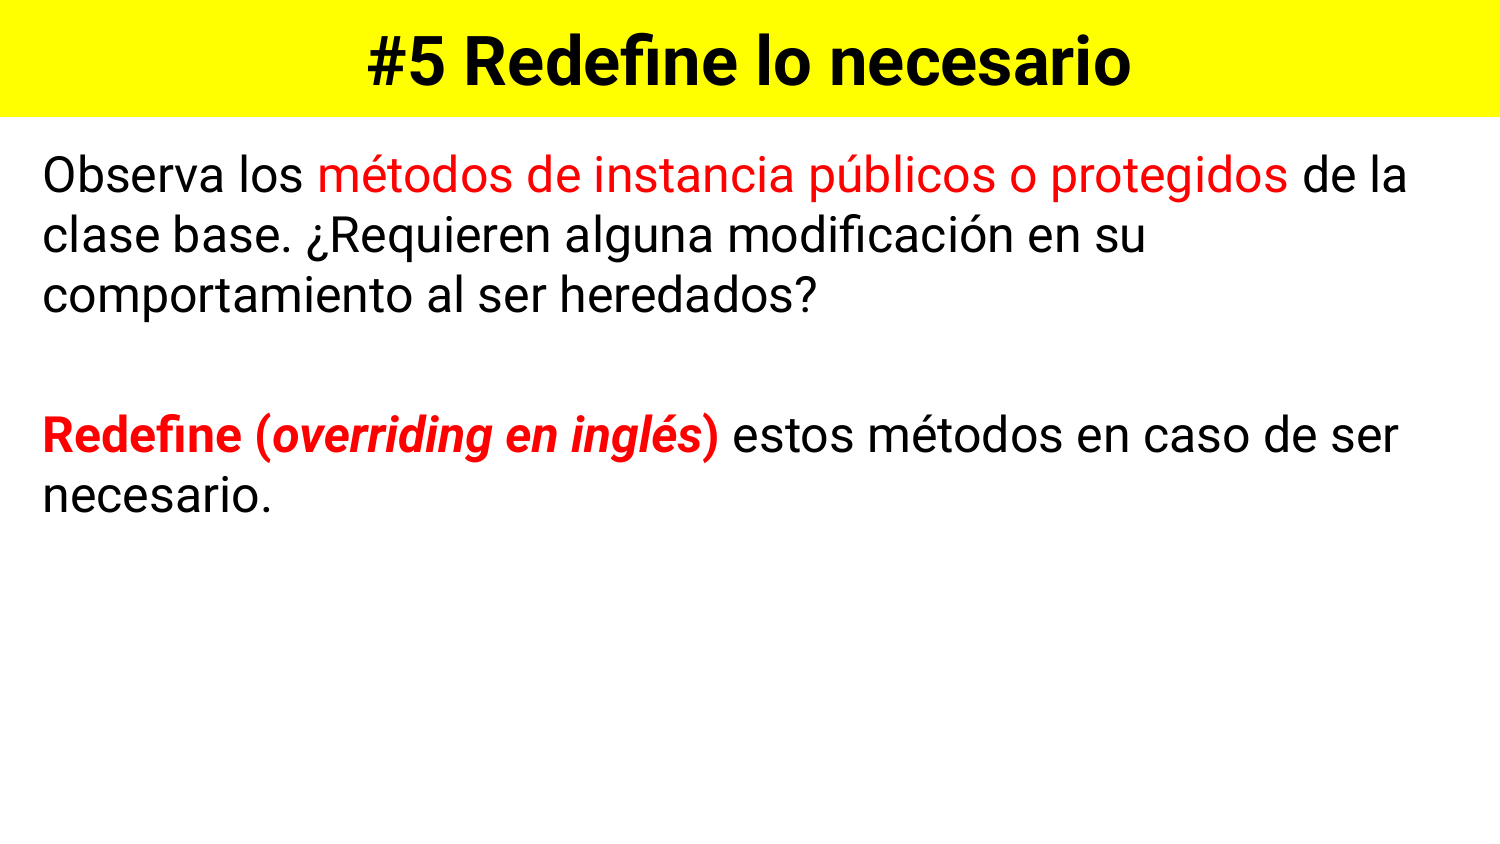

# #5 Redefine lo necesario
Observa los métodos de instancia públicos o protegidos de la clase base. ¿Requieren alguna modificación en su comportamiento al ser heredados?

Redefine (overriding en inglés) estos métodos en caso de ser necesario.